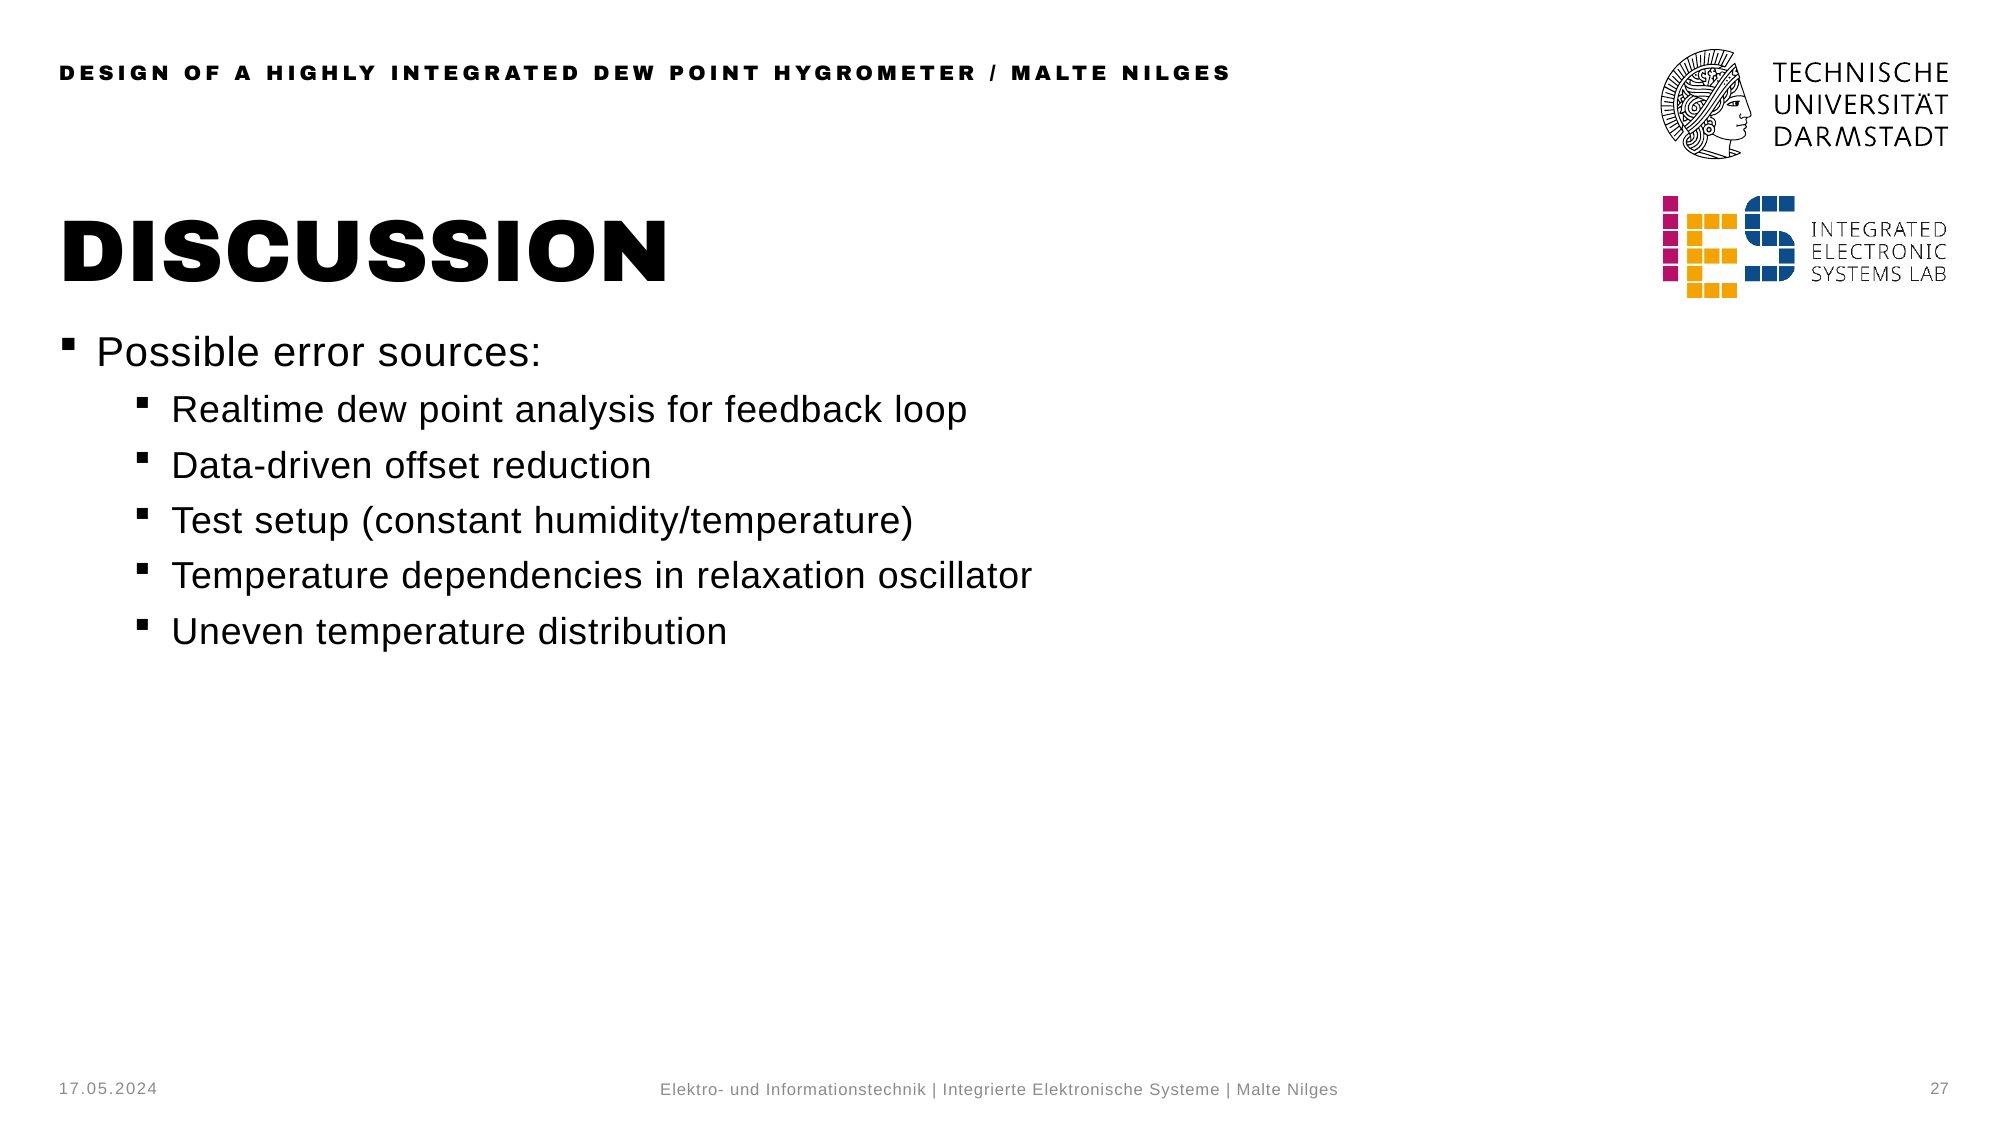

Design of a highly integrated Dew Point Hygrometer / Malte nilges
# Discussion
Possible error sources:
Realtime dew point analysis for feedback loop
Data-driven offset reduction
Test setup (constant humidity/temperature)
Temperature dependencies in relaxation oscillator
Uneven temperature distribution
17.05.2024
27